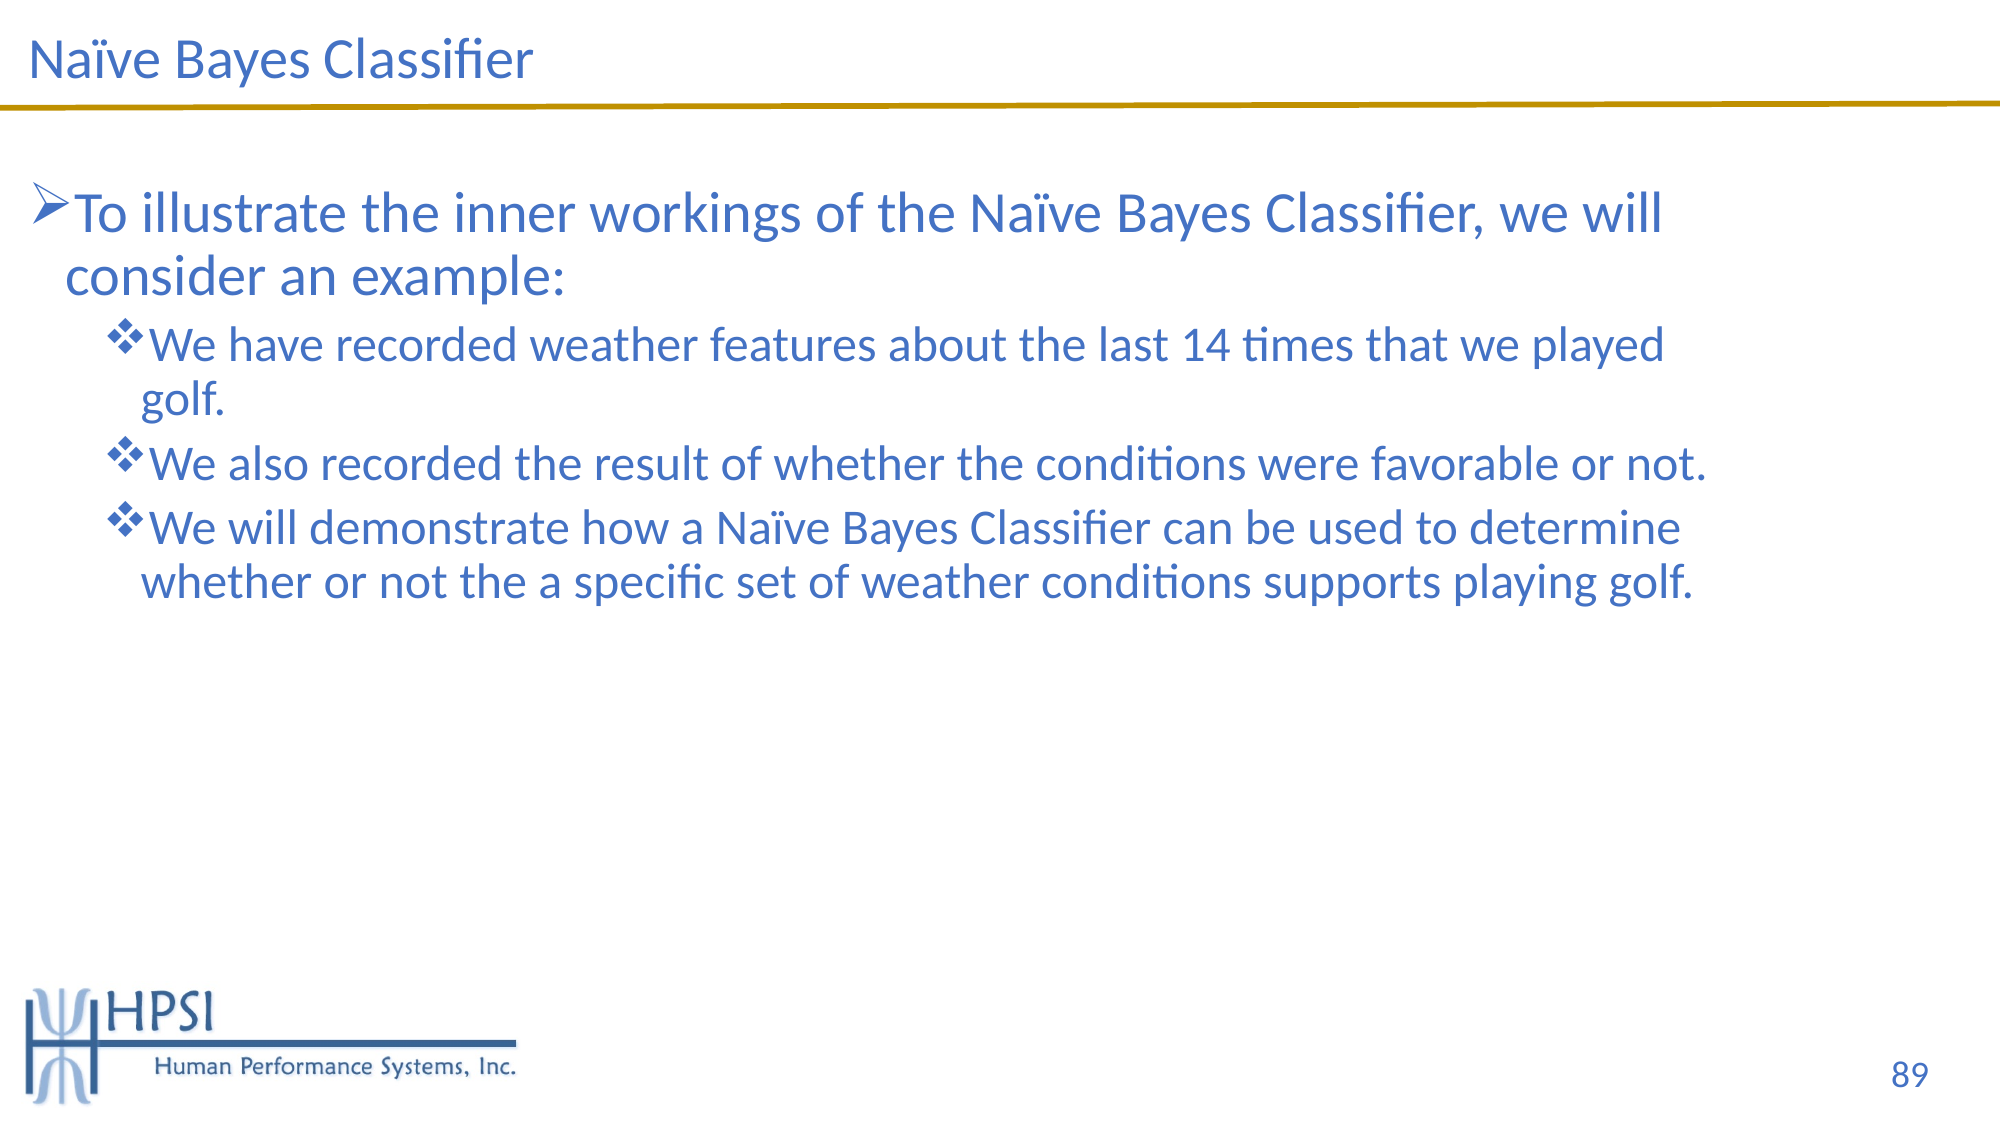

# Naïve Bayes Classifier
To illustrate the inner workings of the Naïve Bayes Classifier, we will consider an example:
We have recorded weather features about the last 14 times that we played golf.
We also recorded the result of whether the conditions were favorable or not.
We will demonstrate how a Naïve Bayes Classifier can be used to determine whether or not the a specific set of weather conditions supports playing golf.

89